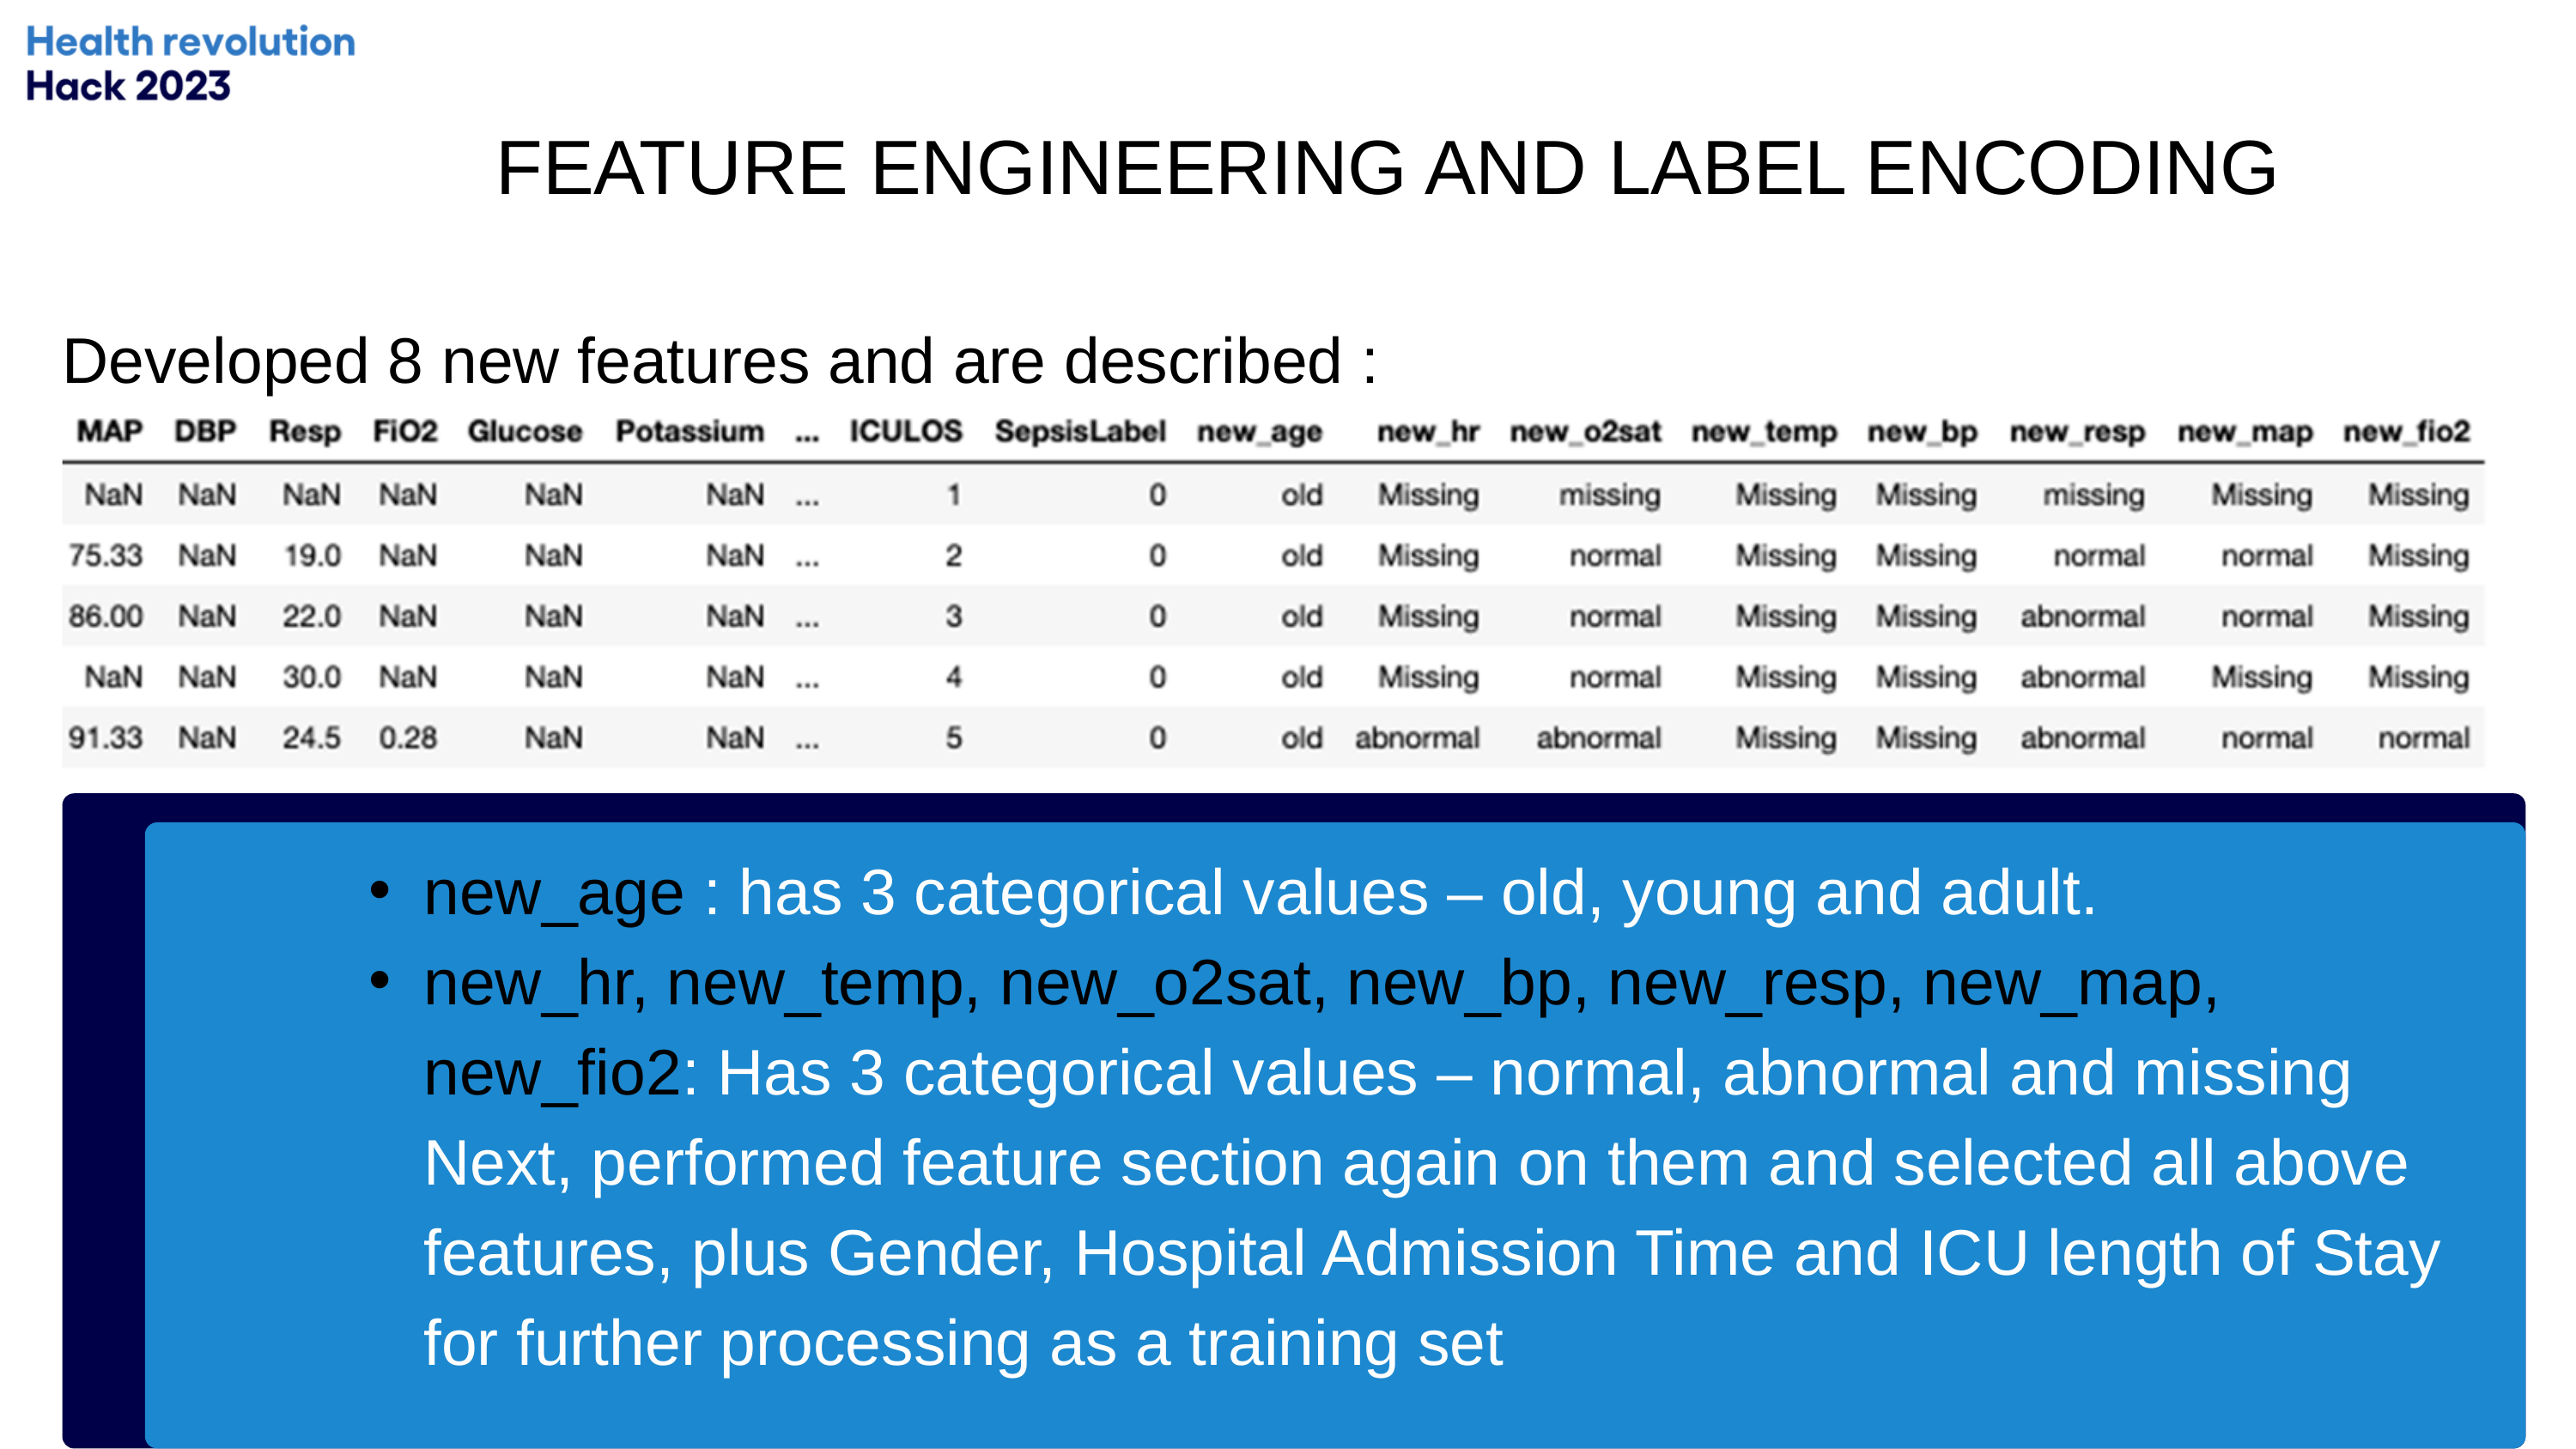

FEATURE ENGINEERING AND LABEL ENCODING
Developed 8 new features and are described :

new_age : has 3 categorical values – old, young and adult.
new_hr, new_temp, new_o2sat, new_bp, new_resp, new_map, new_fio2: Has 3 categorical values – normal, abnormal and missing Next, performed feature section again on them and selected all above features, plus Gender, Hospital Admission Time and ICU length of Stay for further processing as a training set